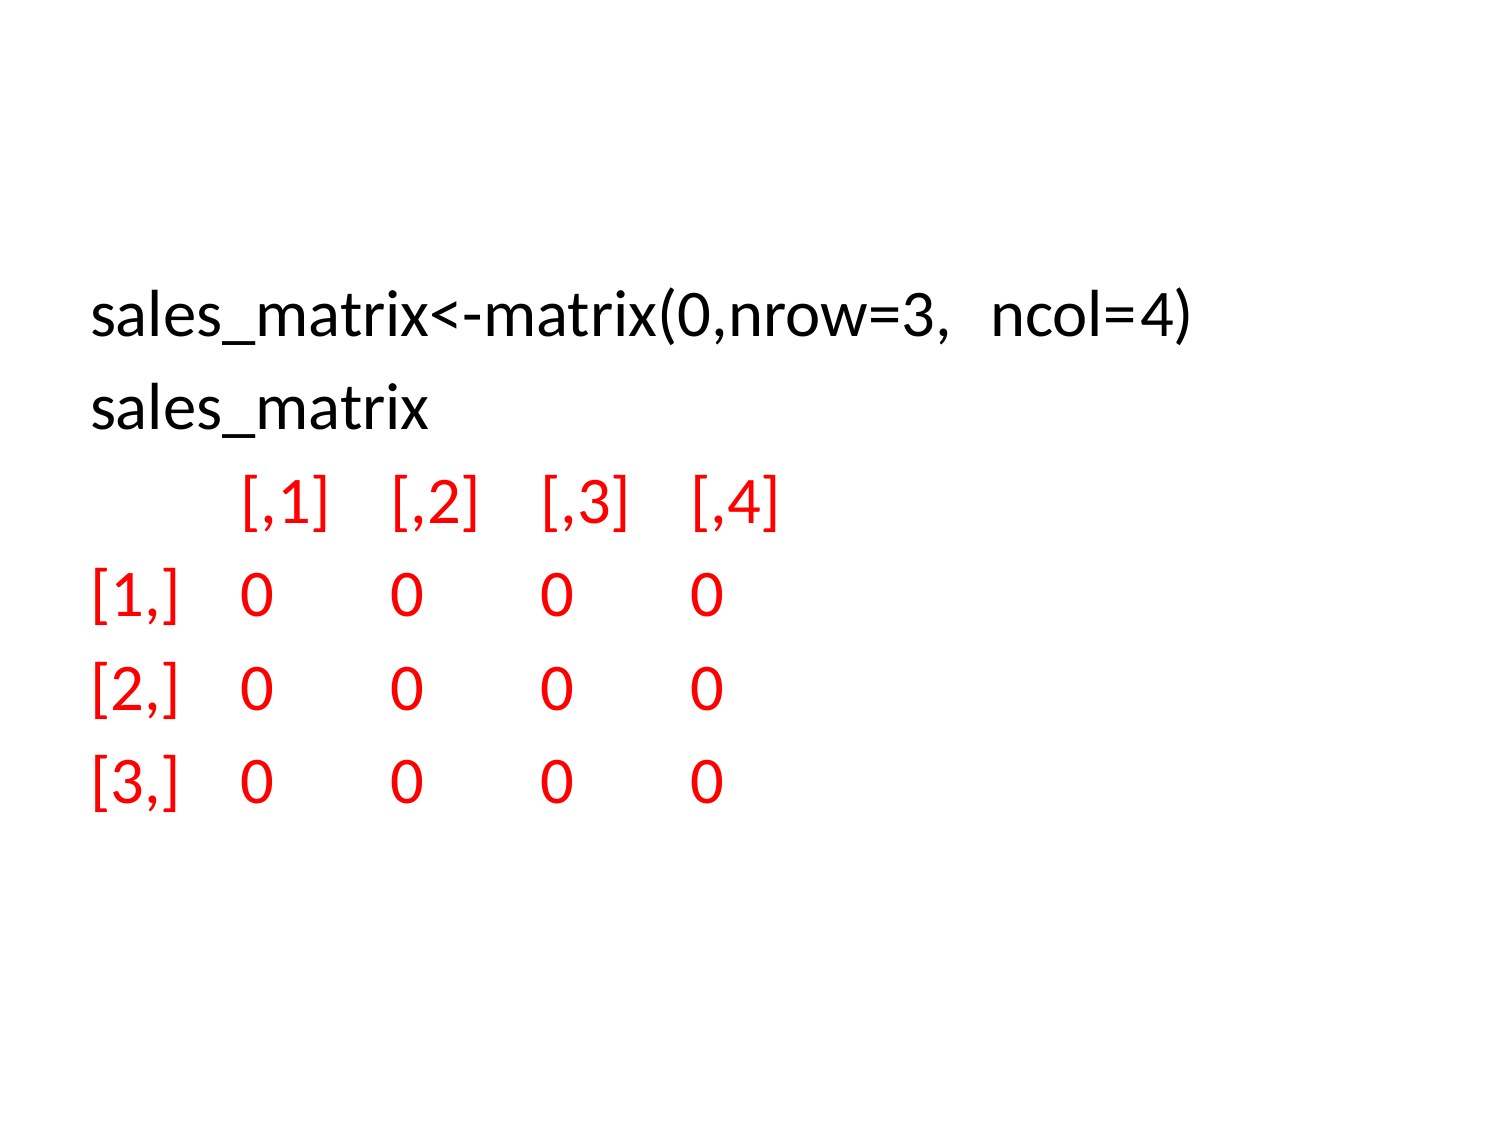

#
sales_matrix<-matrix(0,nrow=3,	ncol=	4)
sales_matrix
	[,1]	[,2]	[,3]	[,4]
[1,]	0	0	0	0
[2,]	0	0	0	0
[3,]	0	0	0	0